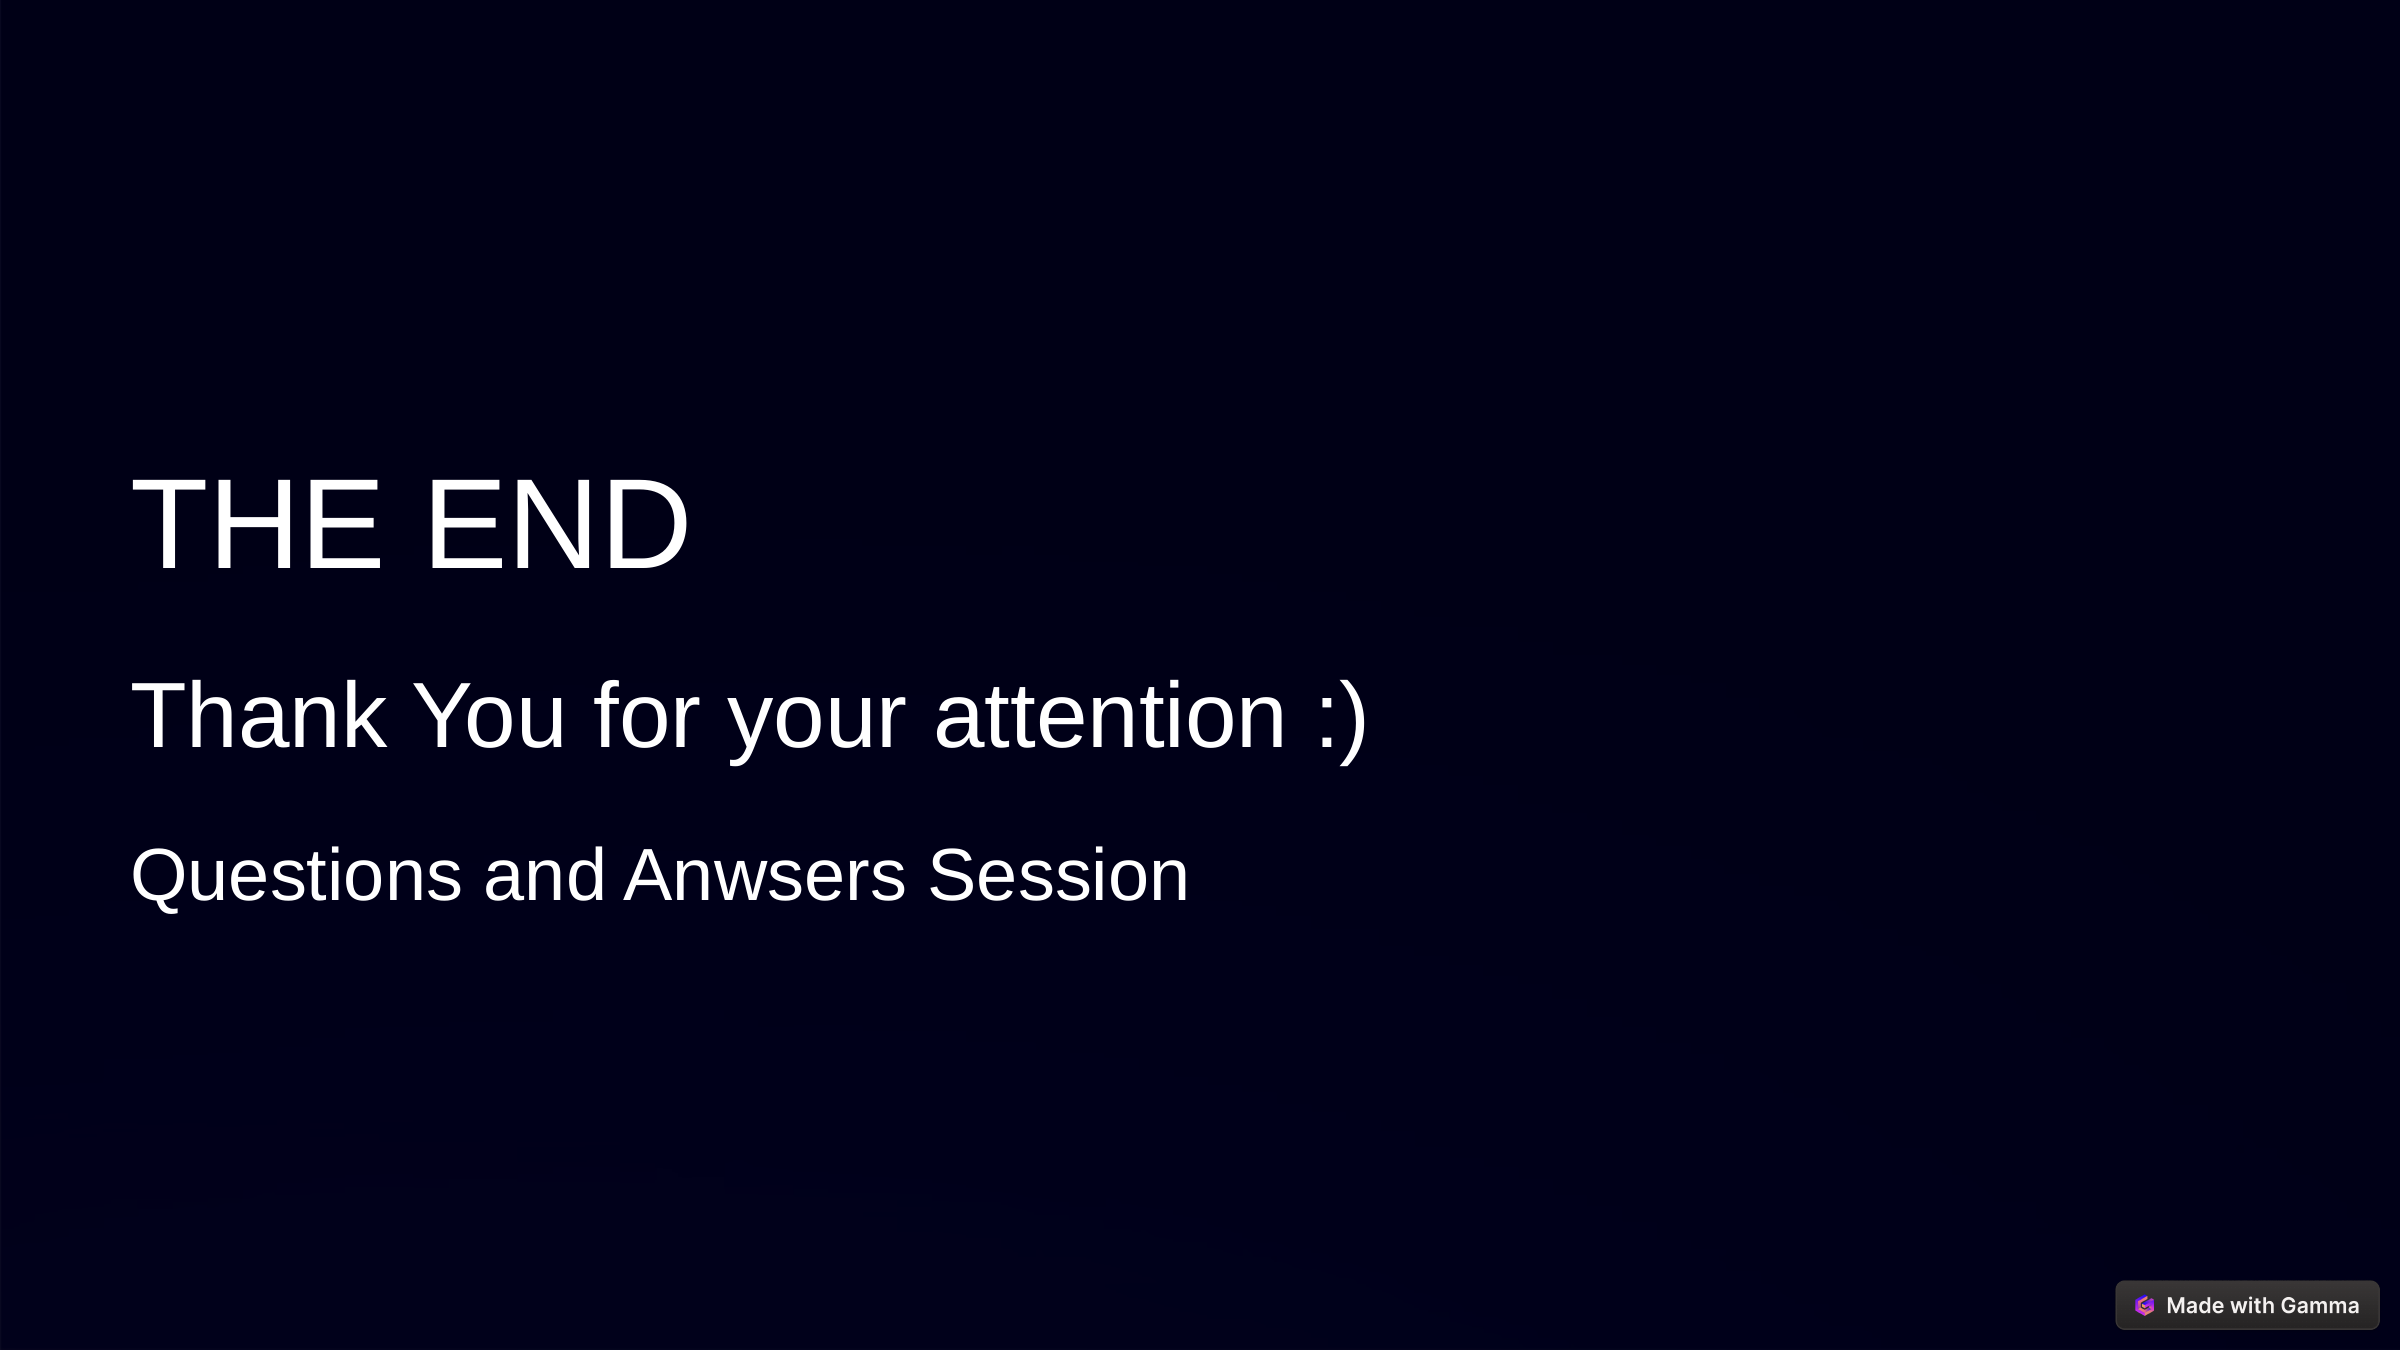

THE END
Thank You for your attention :)
Questions and Anwsers Session